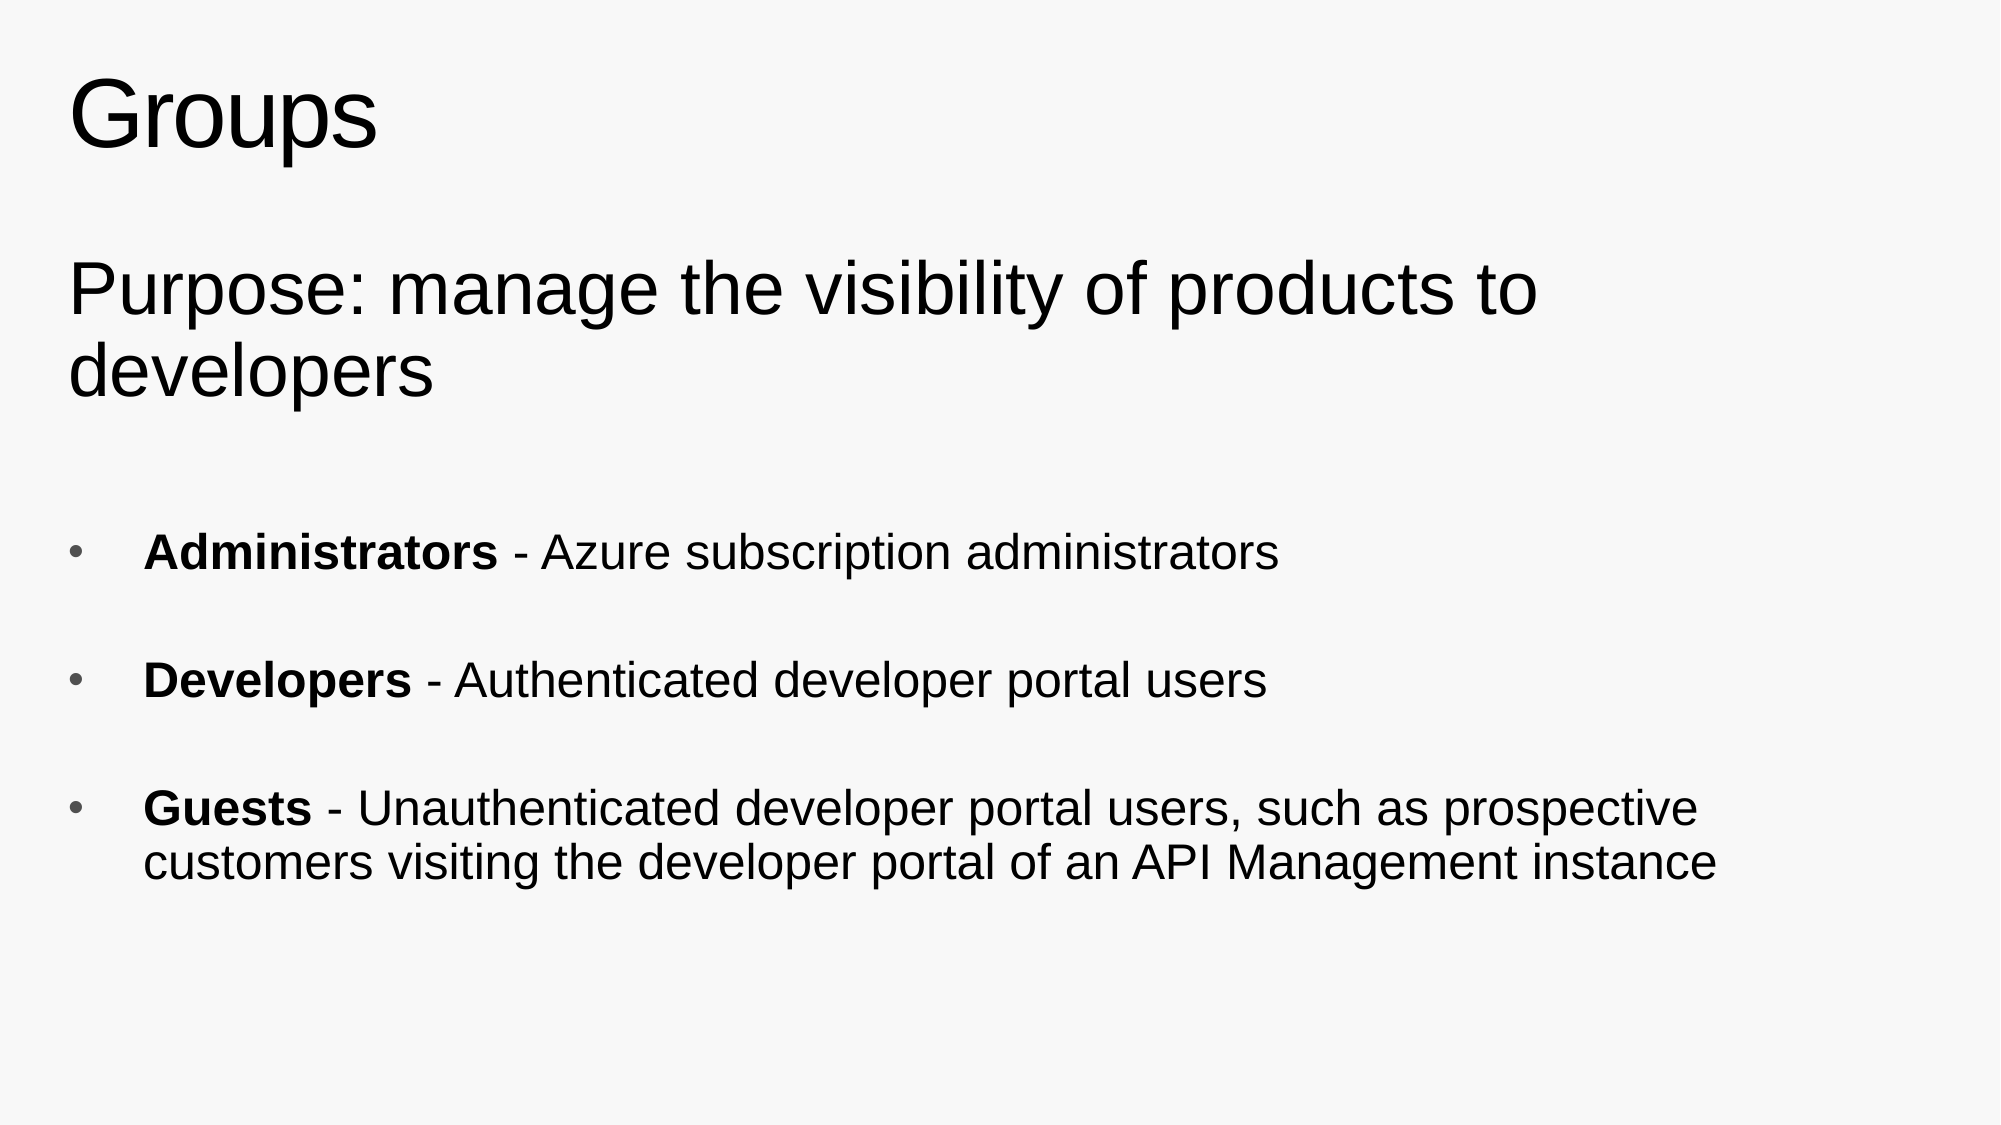

# Groups
Purpose: manage the visibility of products to developers

Administrators - Azure subscription administrators

Developers - Authenticated developer portal users

Guests - Unauthenticated developer portal users, such as prospective customers visiting the developer portal of an API Management instance